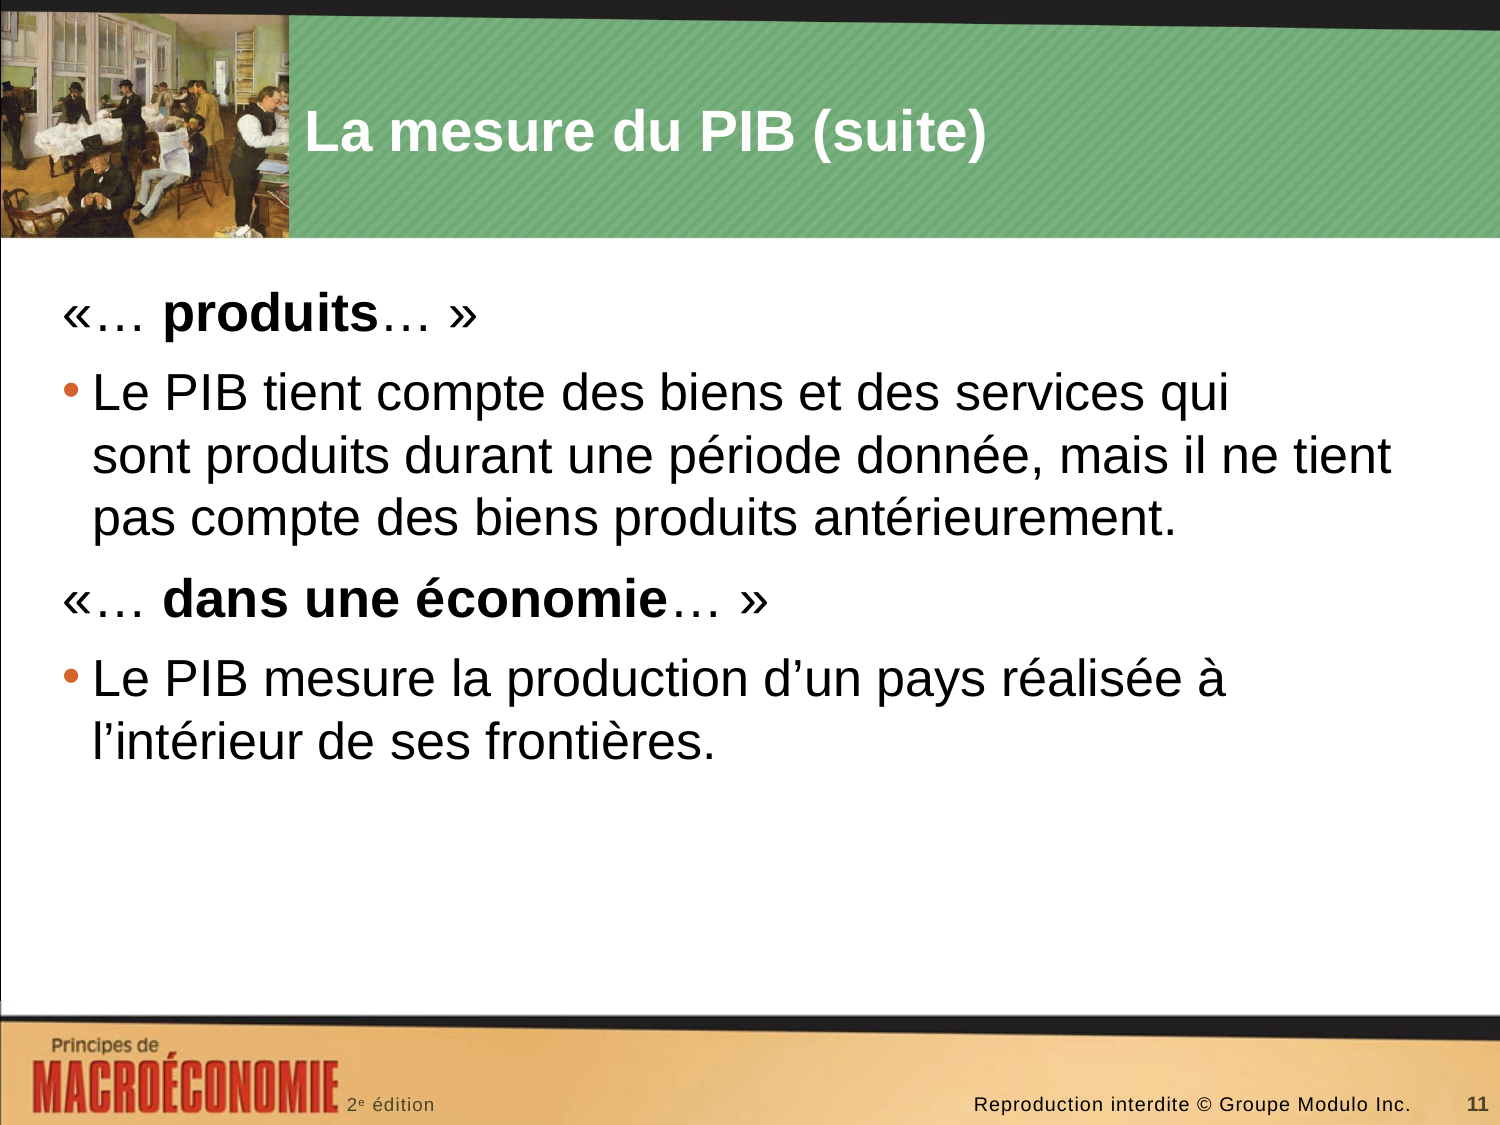

# La mesure du PIB (suite)
«… produits… »
Le PIB tient compte des biens et des services qui
sont produits durant une période donnée, mais il ne tient pas compte des biens produits antérieurement.
«… dans une économie… »
Le PIB mesure la production d’un pays réalisée à l’intérieur de ses frontières.
11